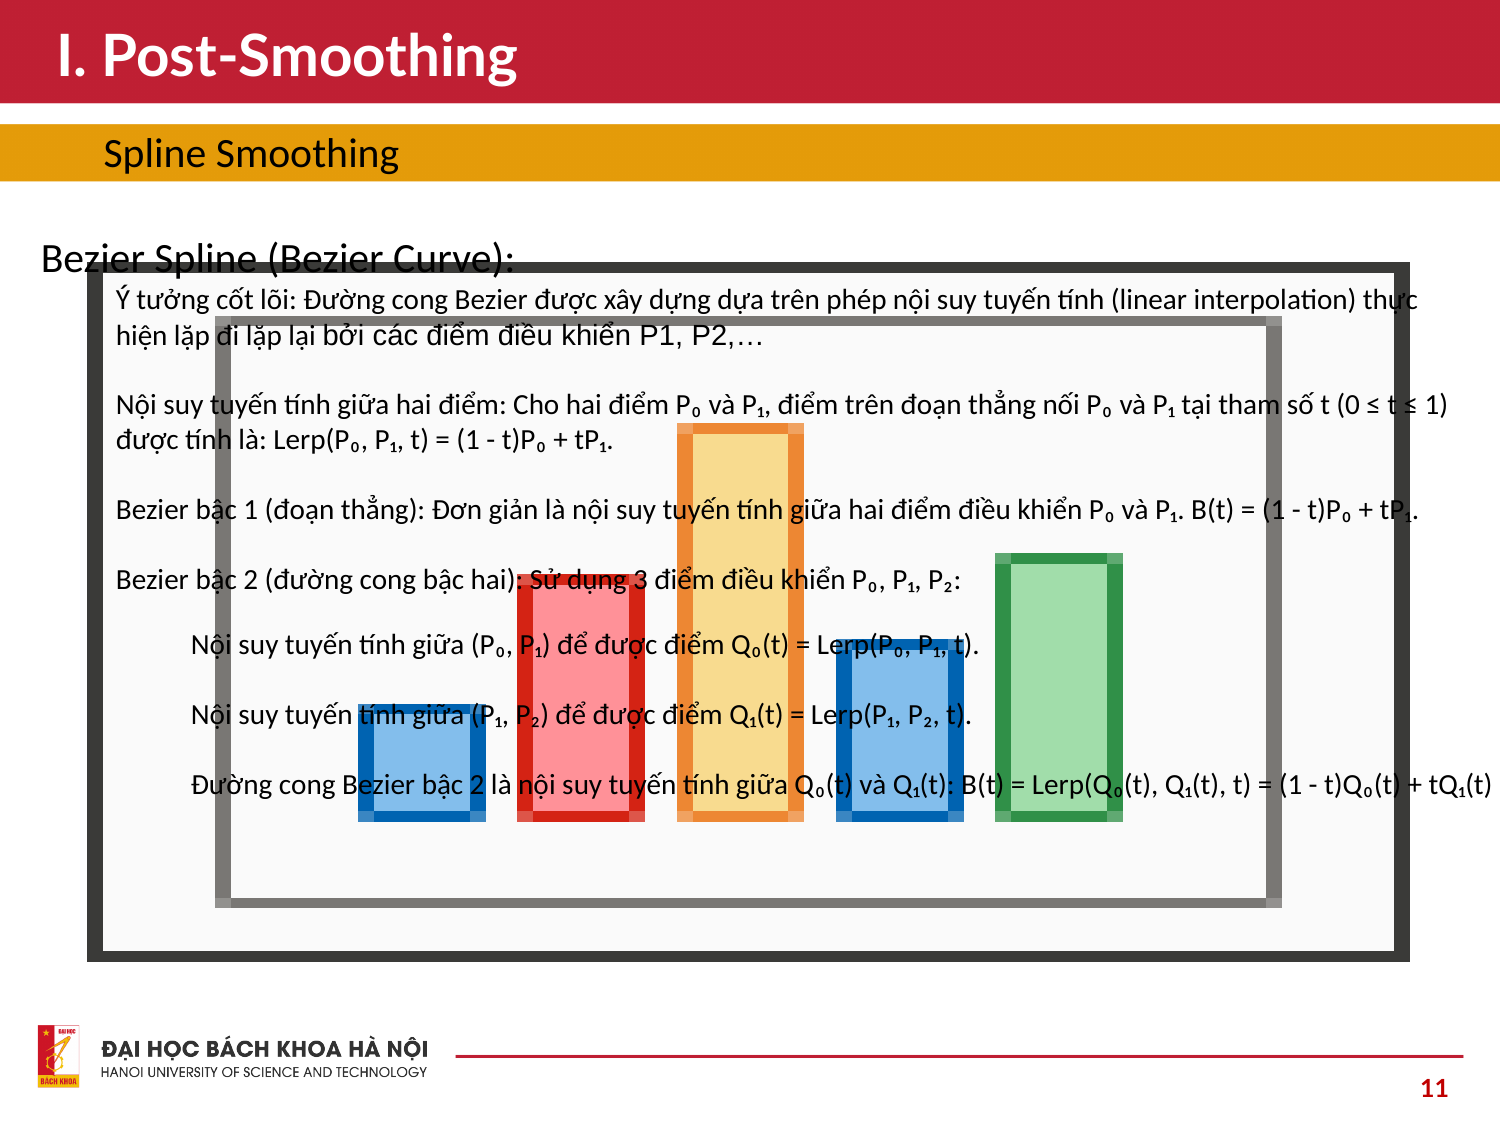

# I. Post-Smoothing
Spline Smoothing
Bezier Spline (Bezier Curve):
Ý tưởng cốt lõi: Đường cong Bezier được xây dựng dựa trên phép nội suy tuyến tính (linear interpolation) thực hiện lặp đi lặp lại bởi các điểm điều khiển P1, P2,…

Nội suy tuyến tính giữa hai điểm: Cho hai điểm P₀ và P₁, điểm trên đoạn thẳng nối P₀ và P₁ tại tham số t (0 ≤ t ≤ 1) được tính là: Lerp(P₀, P₁, t) = (1 - t)P₀ + tP₁.

Bezier bậc 1 (đoạn thẳng): Đơn giản là nội suy tuyến tính giữa hai điểm điều khiển P₀ và P₁. B(t) = (1 - t)P₀ + tP₁.

Bezier bậc 2 (đường cong bậc hai): Sử dụng 3 điểm điều khiển P₀, P₁, P₂:

Nội suy tuyến tính giữa (P₀, P₁) để được điểm Q₀(t) = Lerp(P₀, P₁, t).

Nội suy tuyến tính giữa (P₁, P₂) để được điểm Q₁(t) = Lerp(P₁, P₂, t).

Đường cong Bezier bậc 2 là nội suy tuyến tính giữa Q₀(t) và Q₁(t): B(t) = Lerp(Q₀(t), Q₁(t), t) = (1 - t)Q₀(t) + tQ₁(t)

11